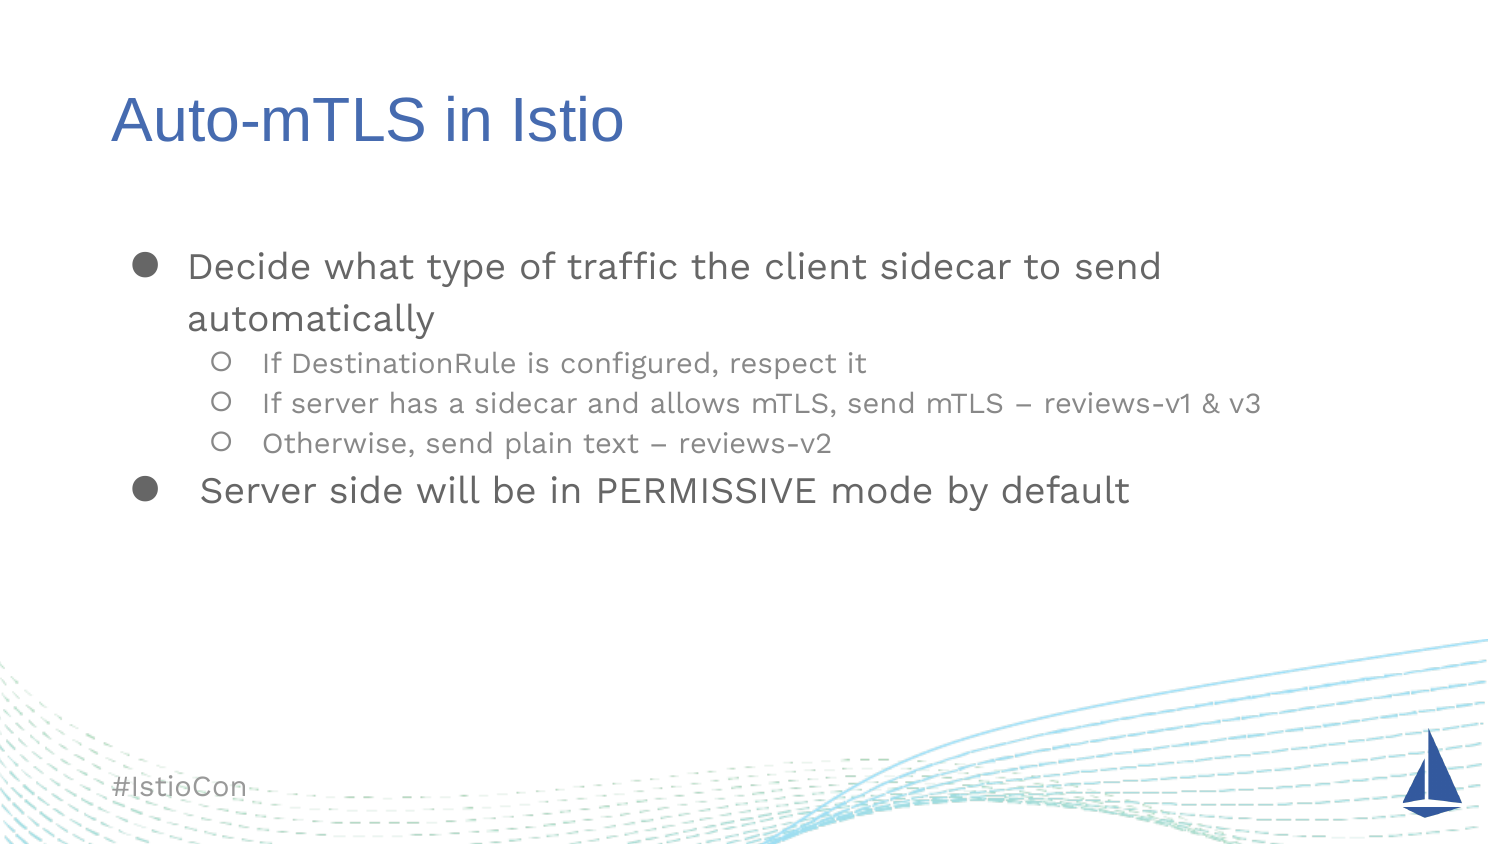

# Auto-mTLS in Istio
Decide what type of traffic the client sidecar to send automatically
If DestinationRule is configured, respect it
If server has a sidecar and allows mTLS, send mTLS – reviews-v1 & v3
Otherwise, send plain text – reviews-v2
 Server side will be in PERMISSIVE mode by default